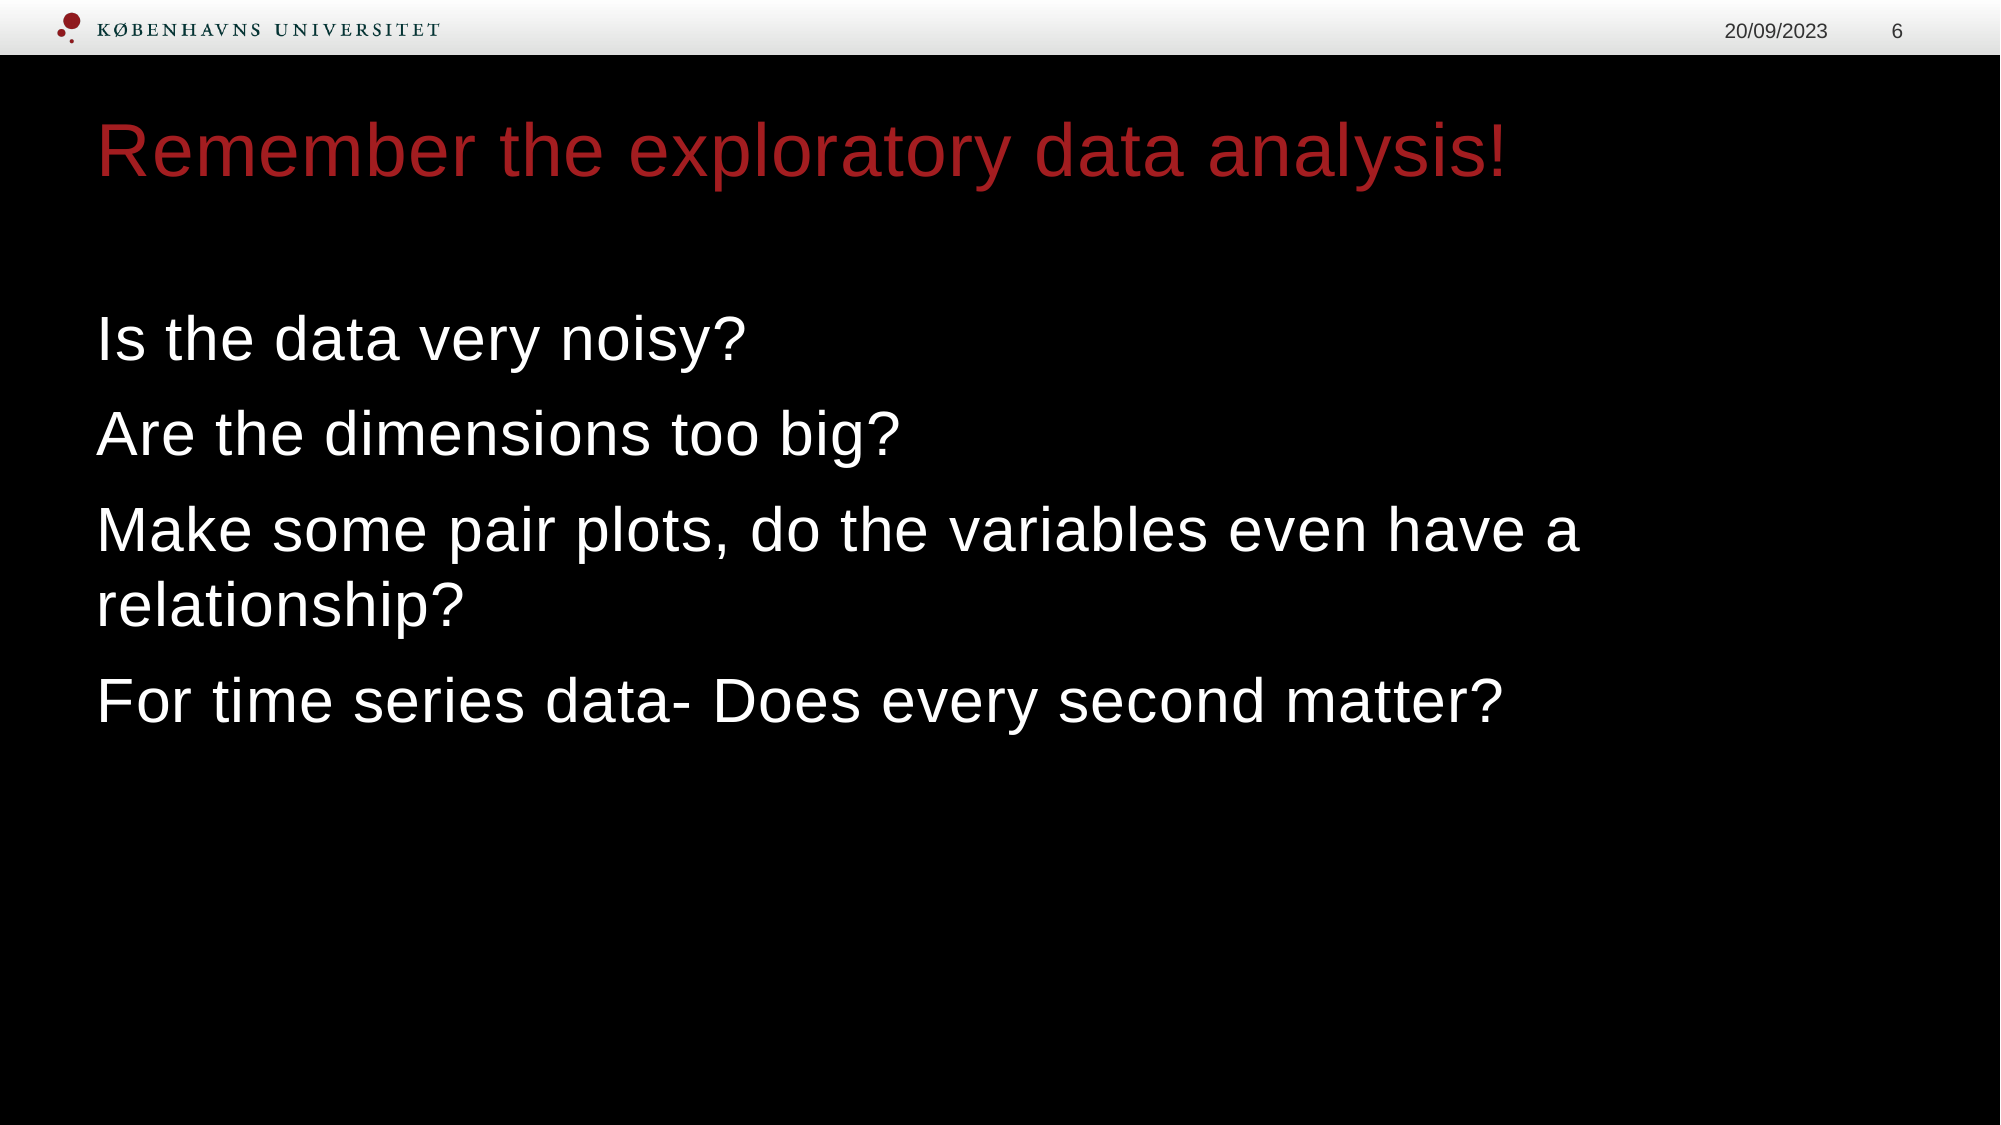

20/09/2023
6
# Remember the exploratory data analysis!
Is the data very noisy?
Are the dimensions too big?
Make some pair plots, do the variables even have a relationship?
For time series data- Does every second matter?